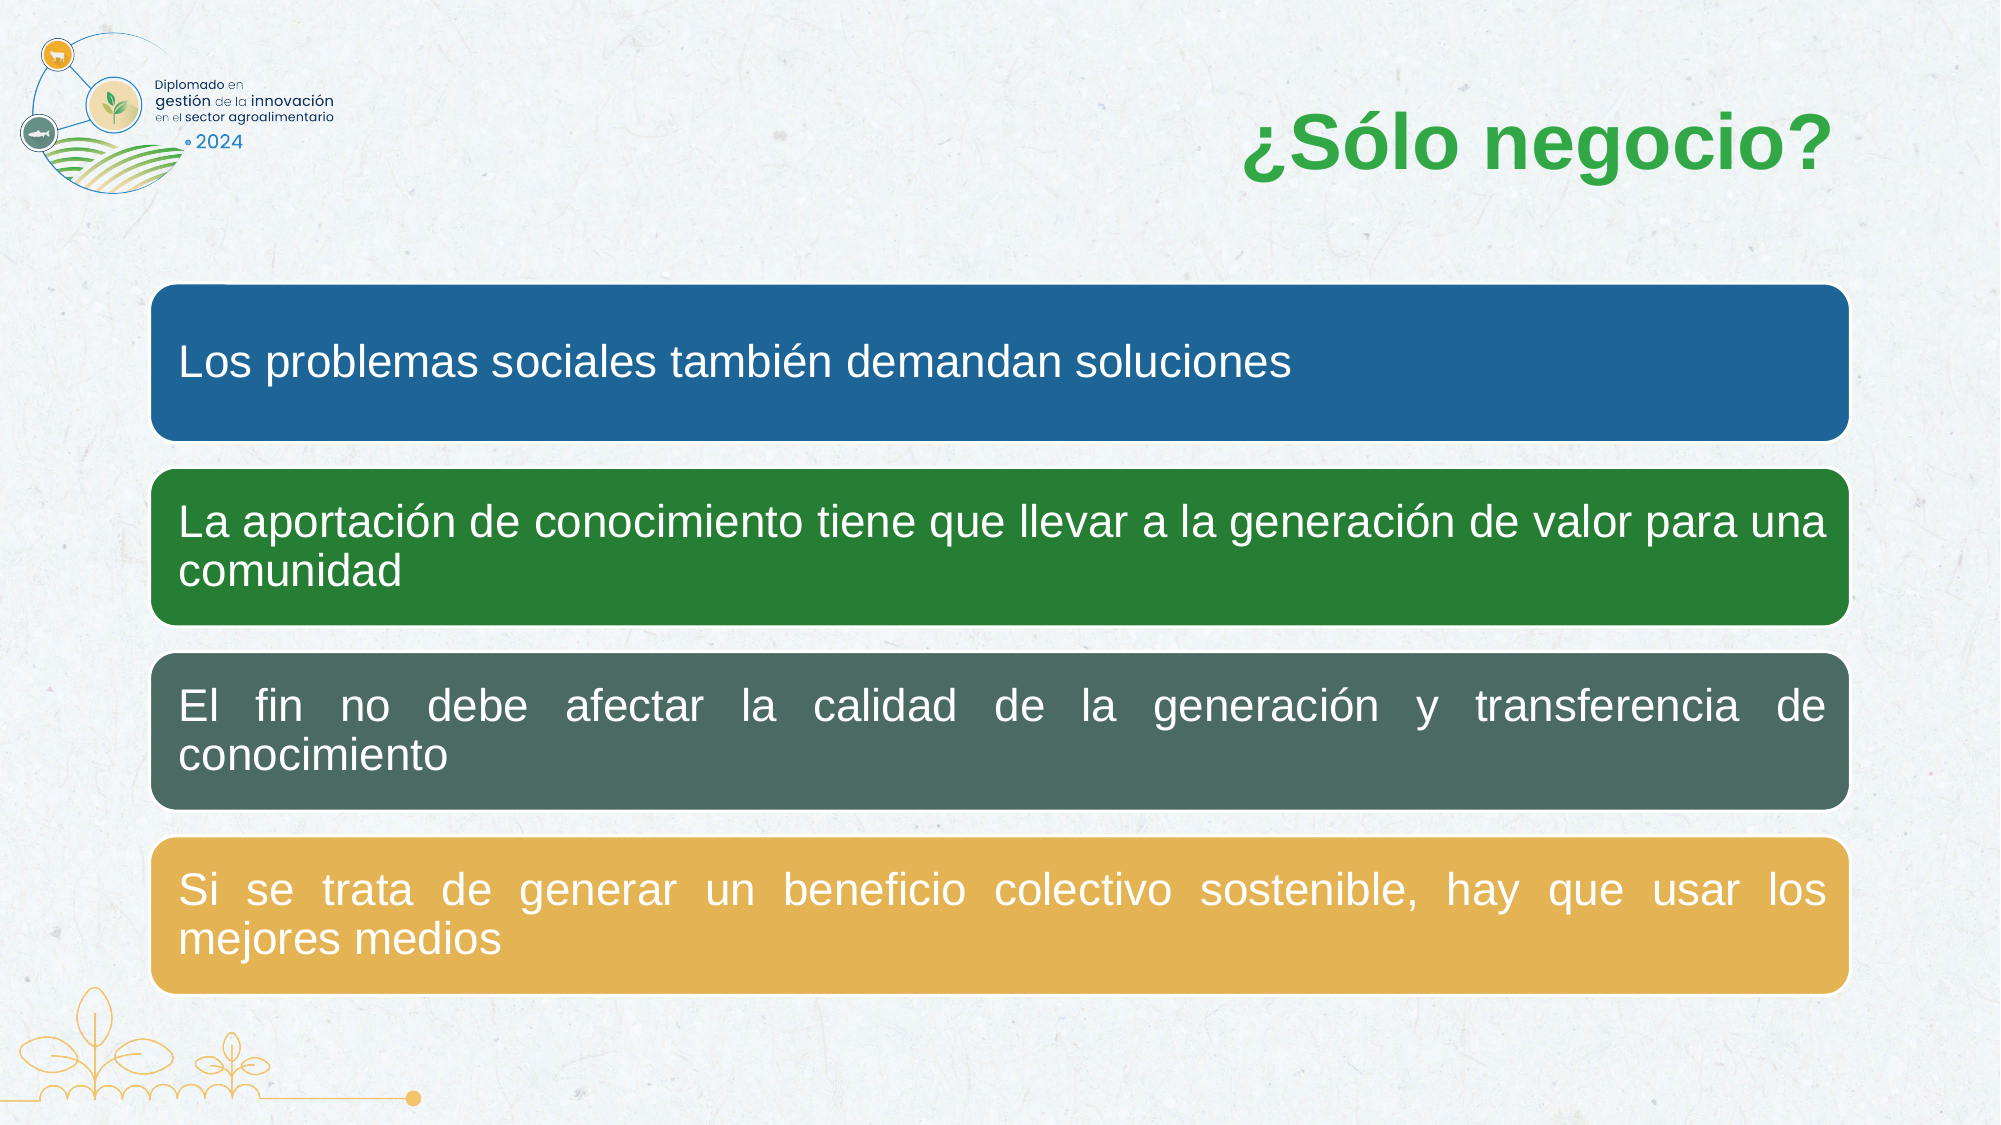

# ¿Sólo negocio?
Los problemas sociales también demandan soluciones
La aportación de conocimiento tiene que llevar a la generación de valor para una comunidad
El fin no debe afectar la calidad de la generación y transferencia de conocimiento
Si se trata de generar un beneficio colectivo sostenible, hay que usar los mejores medios